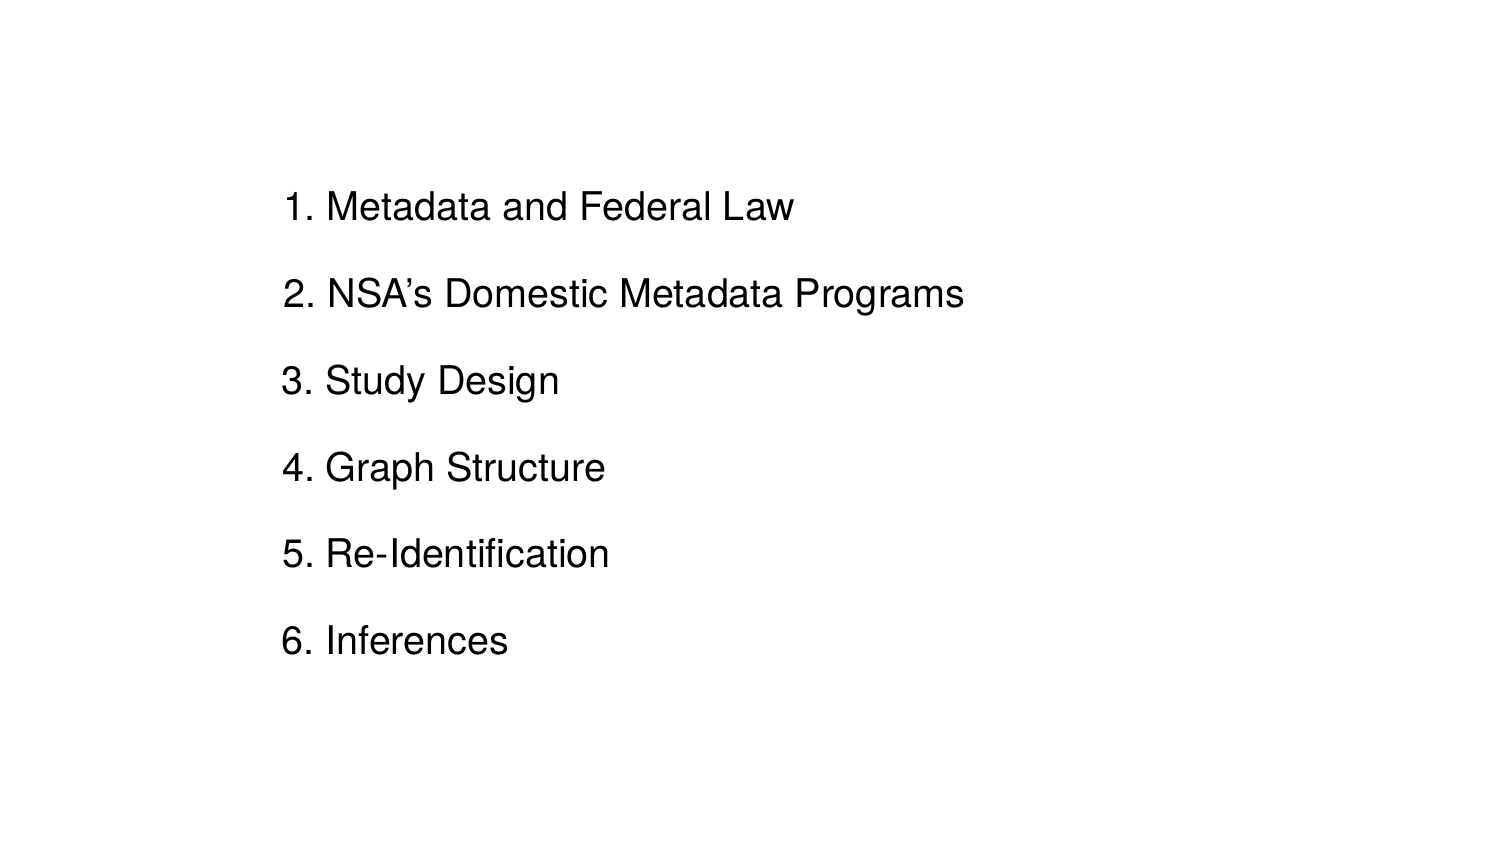

1. Metadata and Federal Law
2. NSA’s Domestic Metadata Programs
3. Study Design
4. Graph Structure
5. Re-Identification
6. Inferences